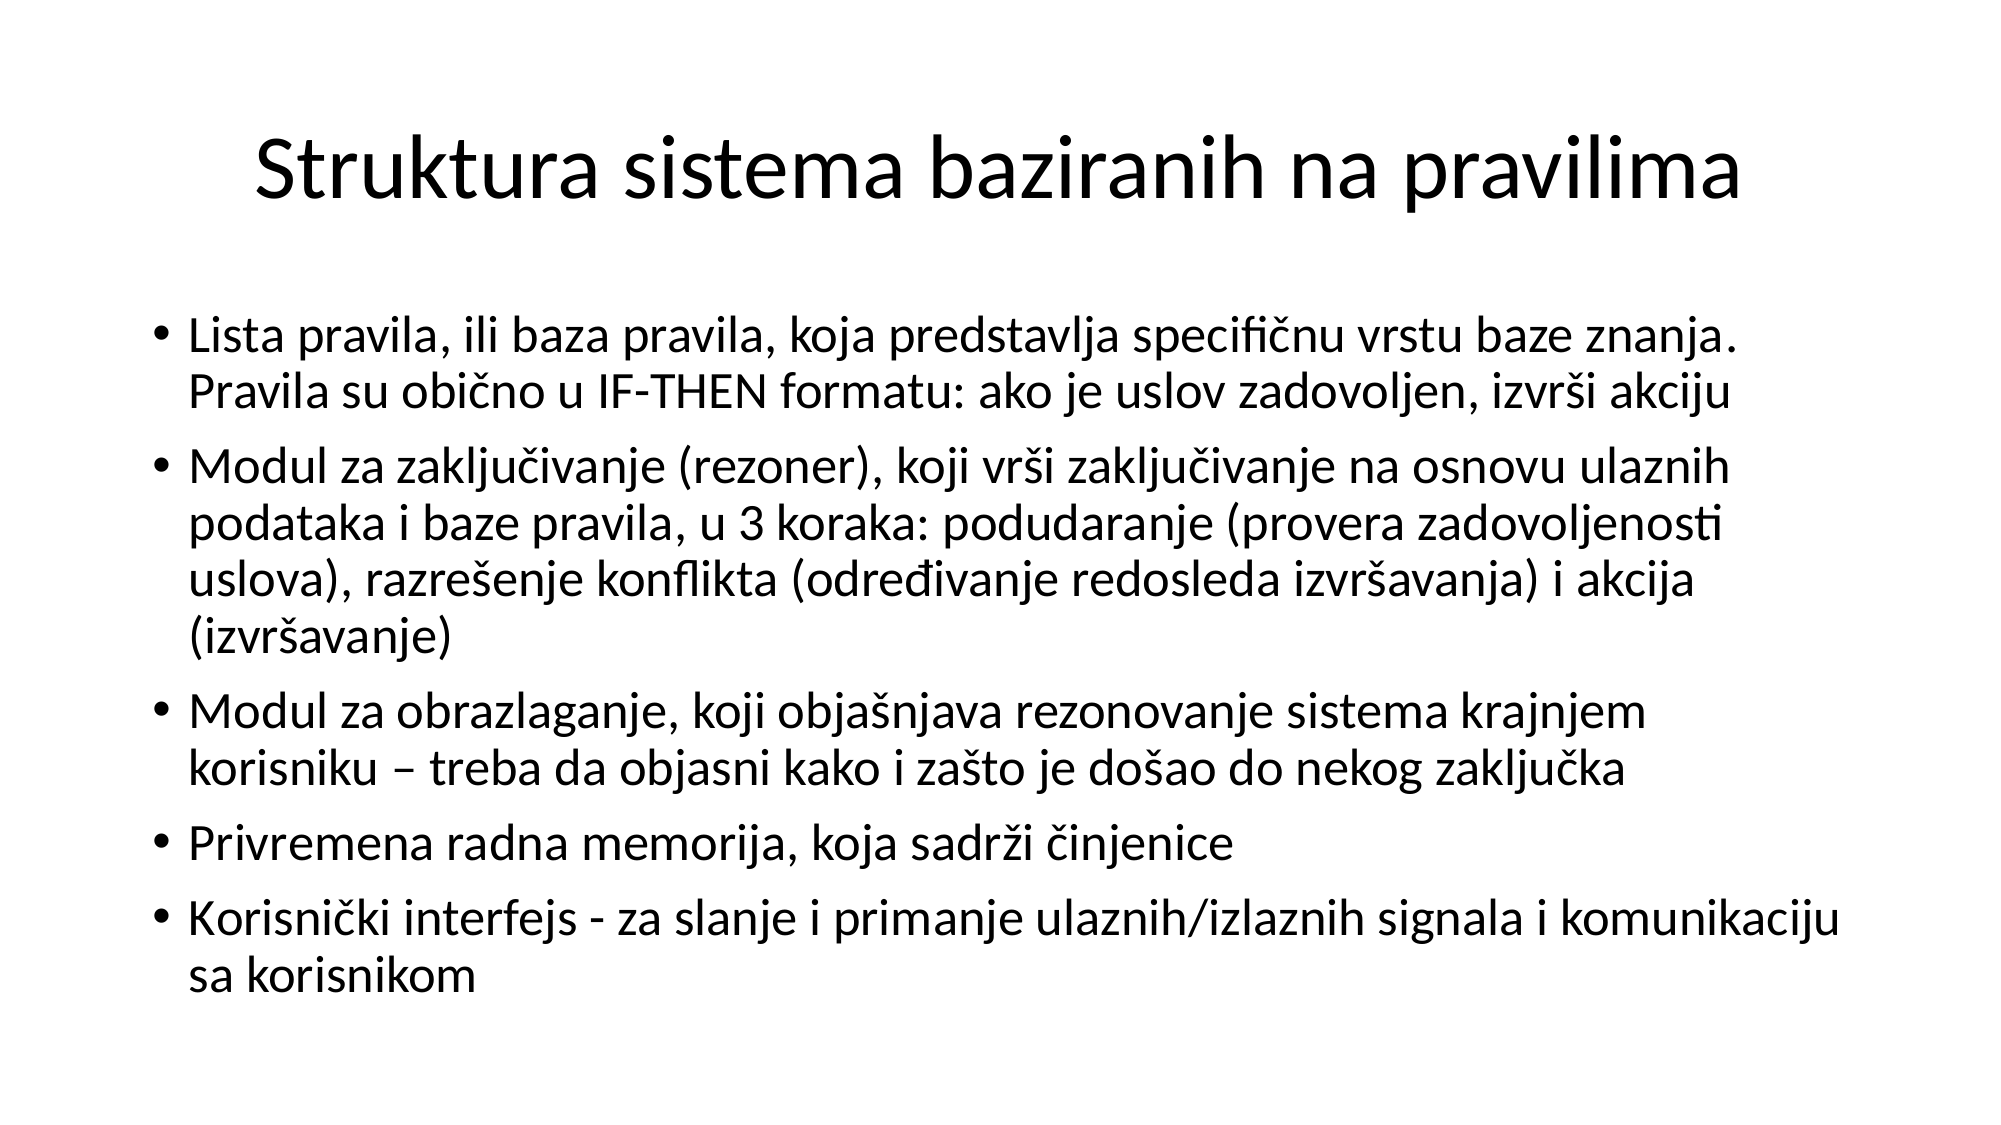

# Struktura sistema baziranih na pravilima
Lista pravila, ili baza pravila, koja predstavlja specifičnu vrstu baze znanja. Pravila su obično u IF-THEN formatu: ako je uslov zadovoljen, izvrši akciju
Modul za zaključivanje (rezoner), koji vrši zaključivanje na osnovu ulaznih podataka i baze pravila, u 3 koraka: podudaranje (provera zadovoljenosti uslova), razrešenje konflikta (određivanje redosleda izvršavanja) i akcija (izvršavanje)
Modul za obrazlaganje, koji objašnjava rezonovanje sistema krajnjem korisniku – treba da objasni kako i zašto je došao do nekog zaključka
Privremena radna memorija, koja sadrži činjenice
Korisnički interfejs - za slanje i primanje ulaznih/izlaznih signala i komunikaciju sa korisnikom